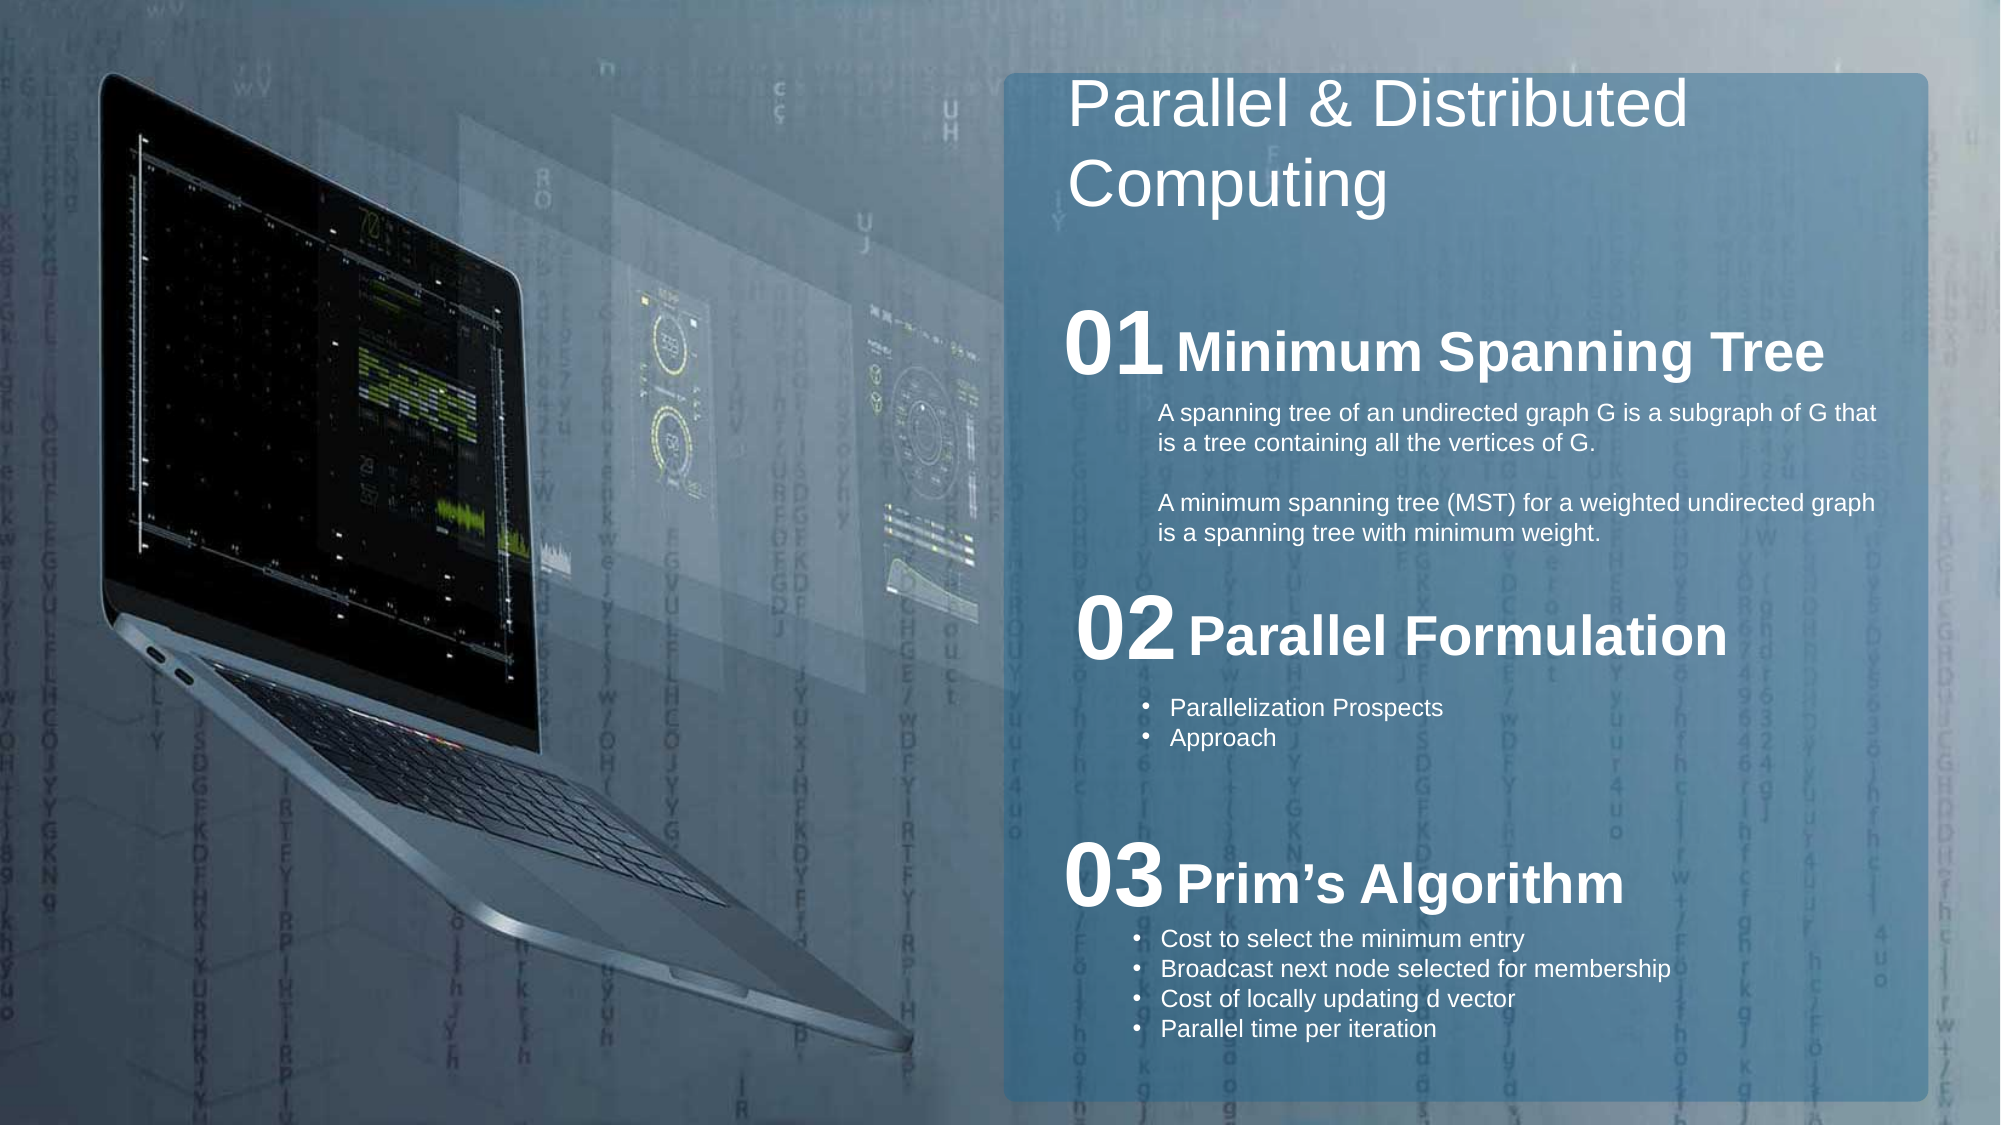

Parallel & Distributed Computing

01
Minimum Spanning Tree
A spanning tree of an undirected graph G is a subgraph of G that is a tree containing all the vertices of G.

A minimum spanning tree (MST) for a weighted undirected graph is a spanning tree with minimum weight.
02
Parallel Formulation
Parallelization Prospects
Approach

03
Prim’s Algorithm
Cost to select the minimum entry
Broadcast next node selected for membership
Cost of locally updating d vector
Parallel time per iteration